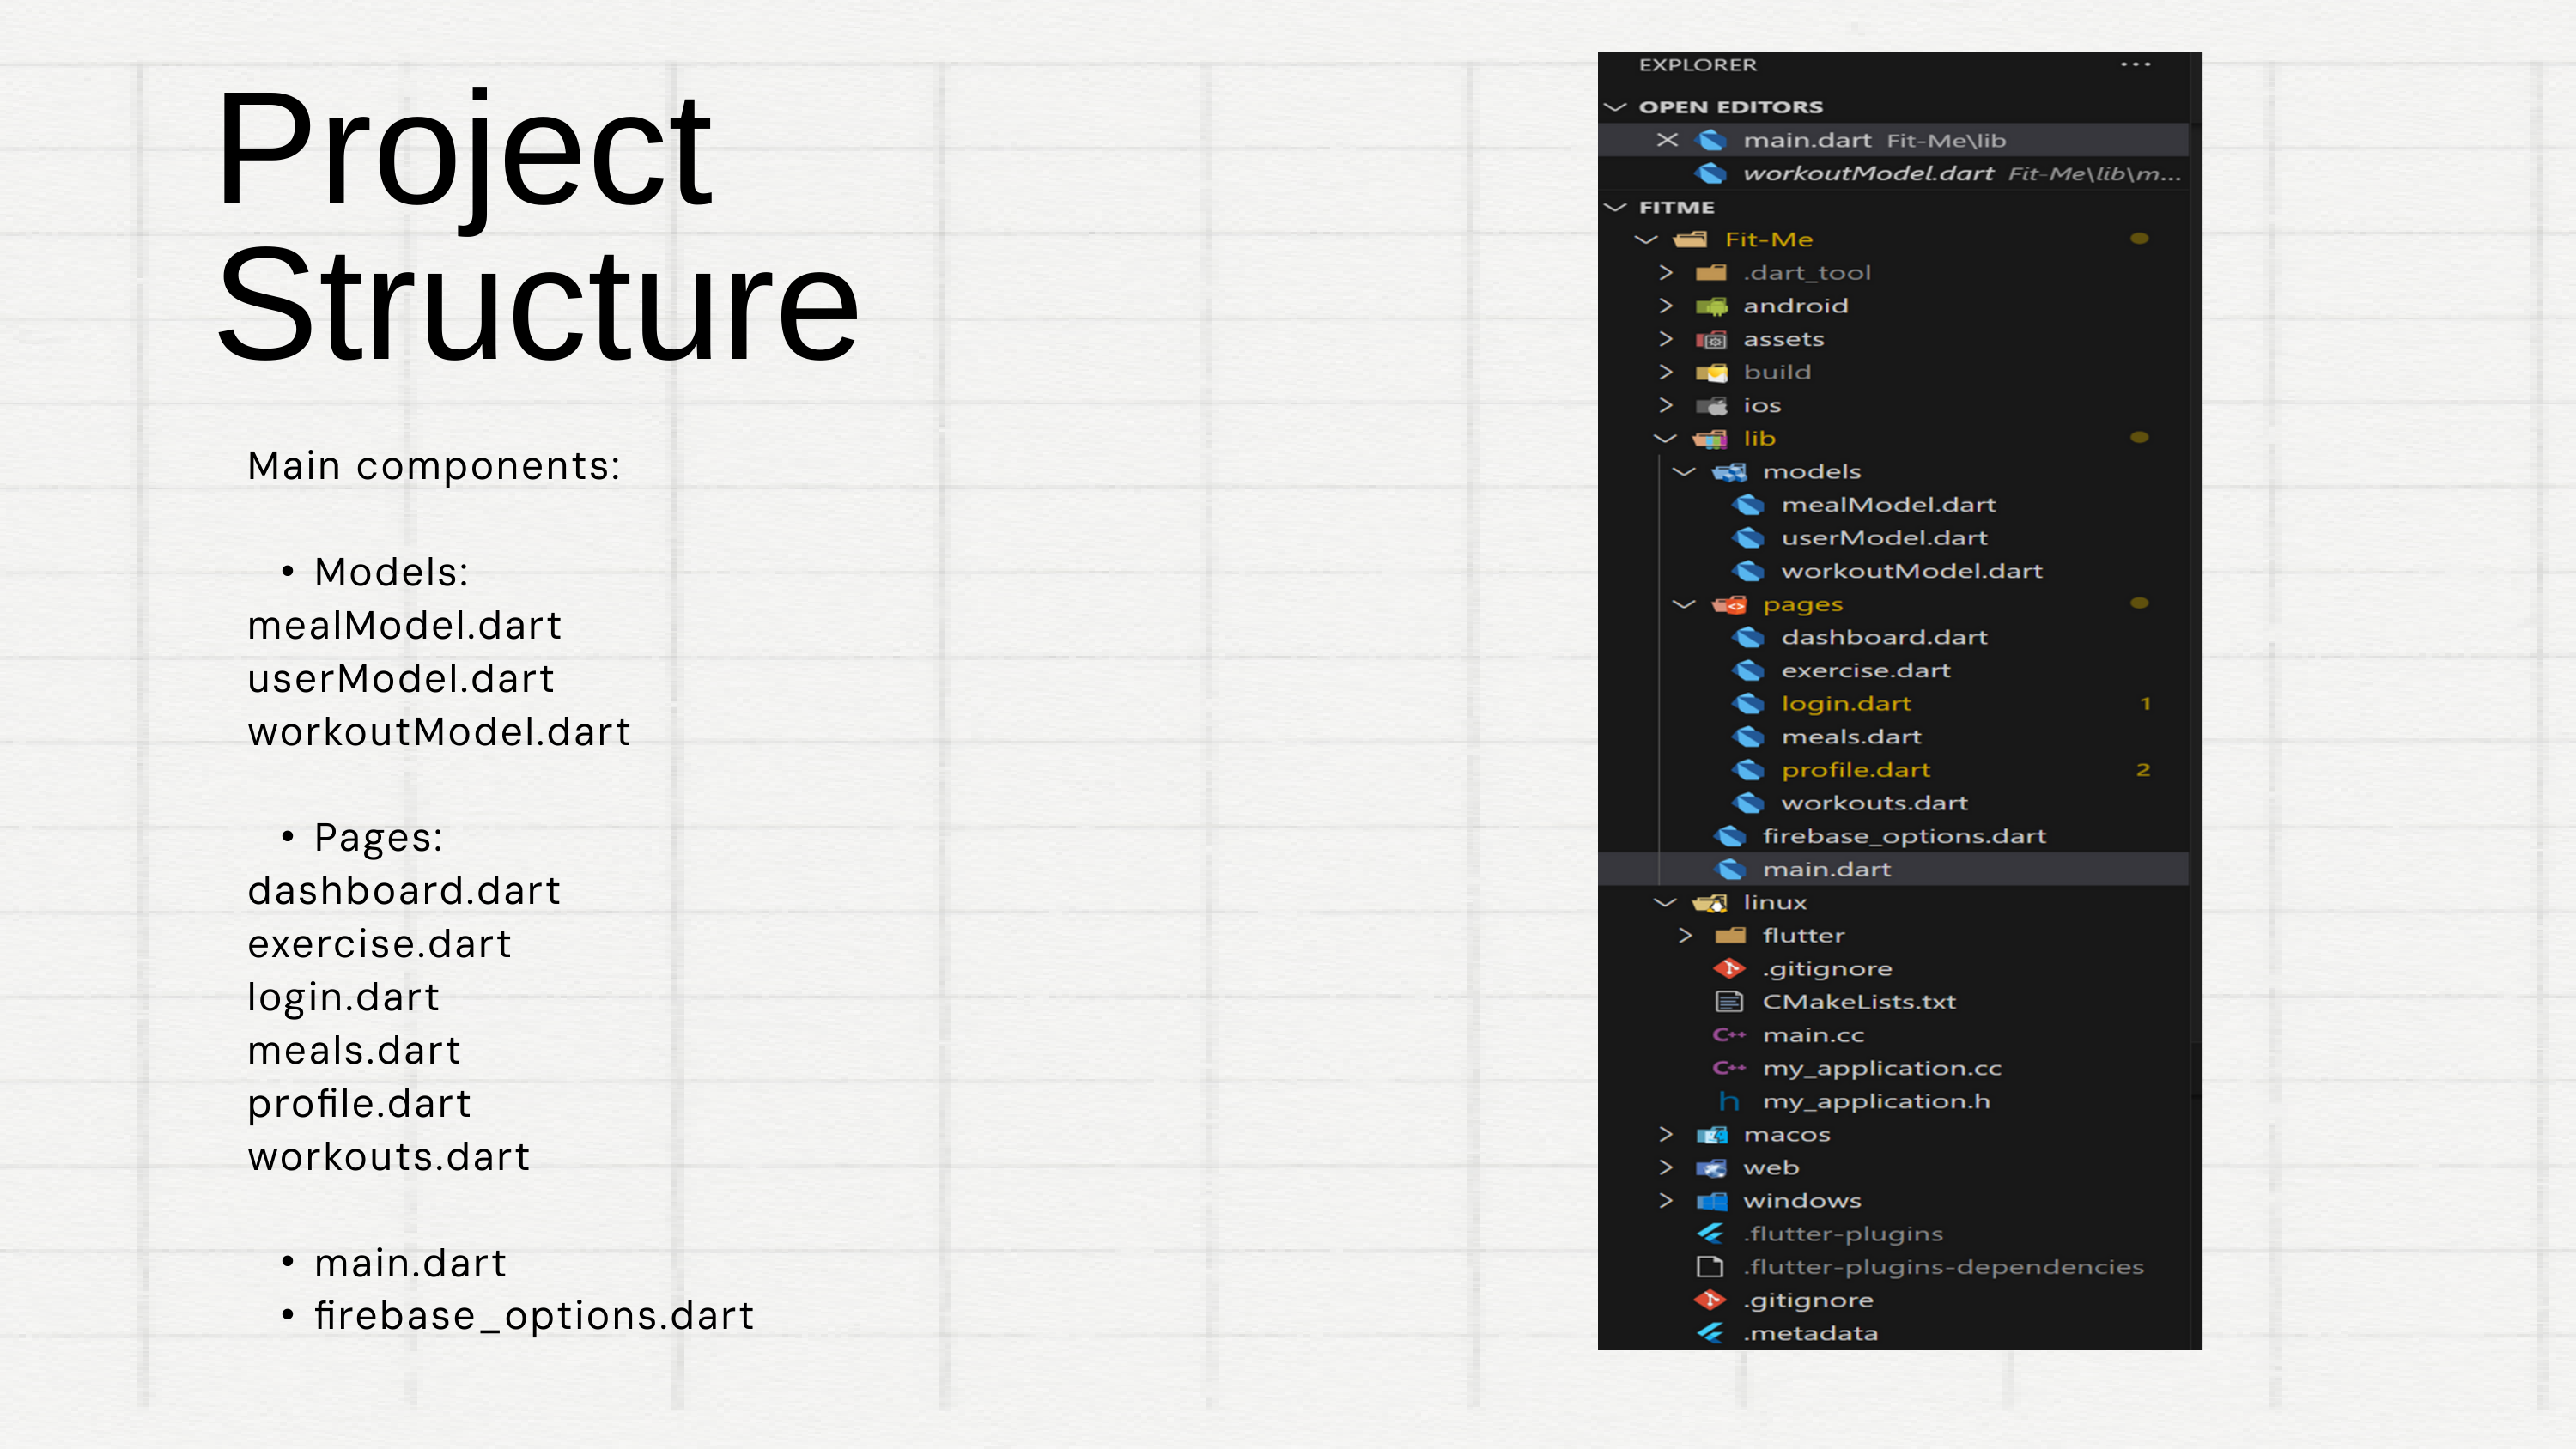

Project Structure
Main components:

Models:
mealModel.dart
userModel.dart
workoutModel.dart

Pages:
dashboard.dart
exercise.dart
login.dart
meals.dart
profile.dart
workouts.dart

main.dart
firebase_options.dart